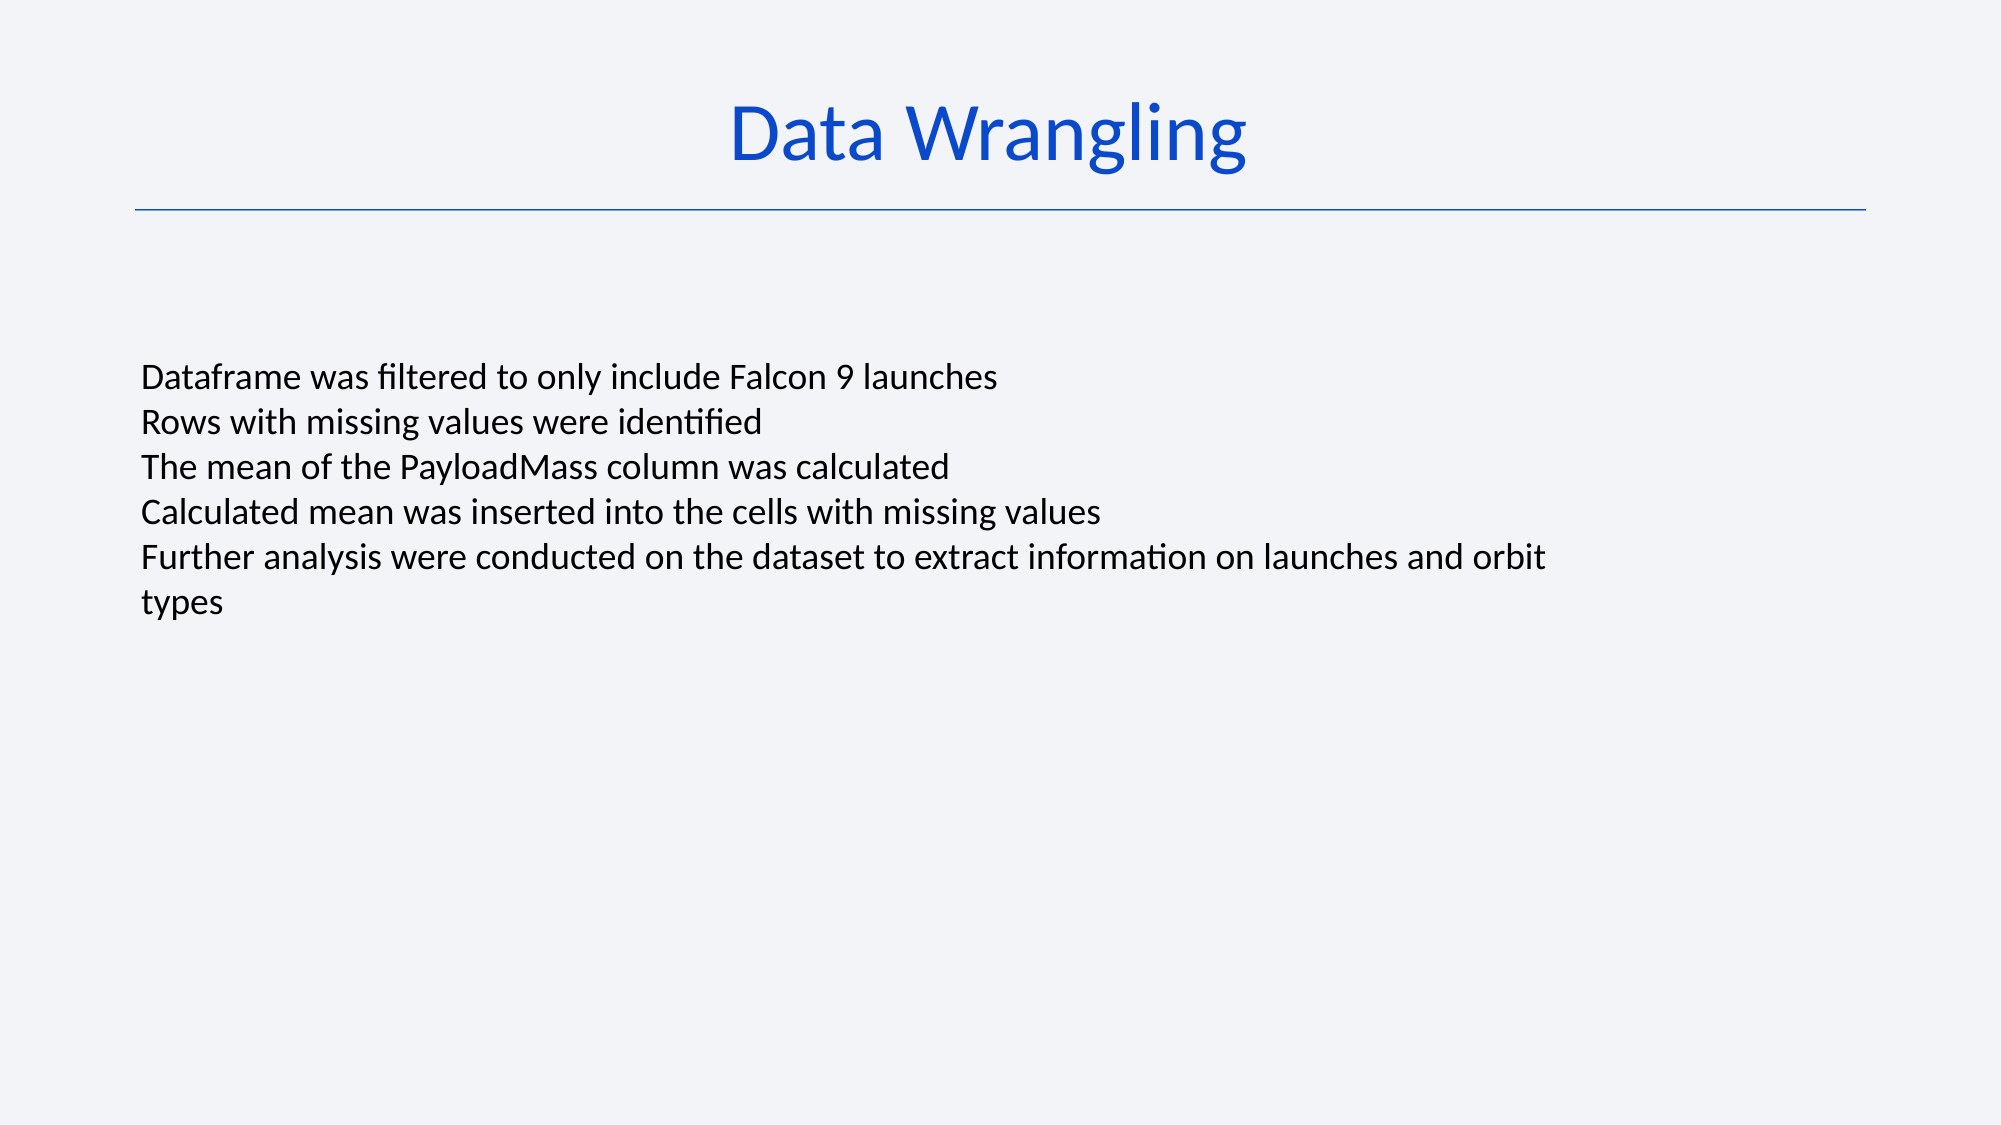

Data Wrangling

Dataframe was filtered to only include Falcon 9 launches
Rows with missing values were identified
The mean of the PayloadMass column was calculated
Calculated mean was inserted into the cells with missing values
Further analysis were conducted on the dataset to extract information on launches and orbit types